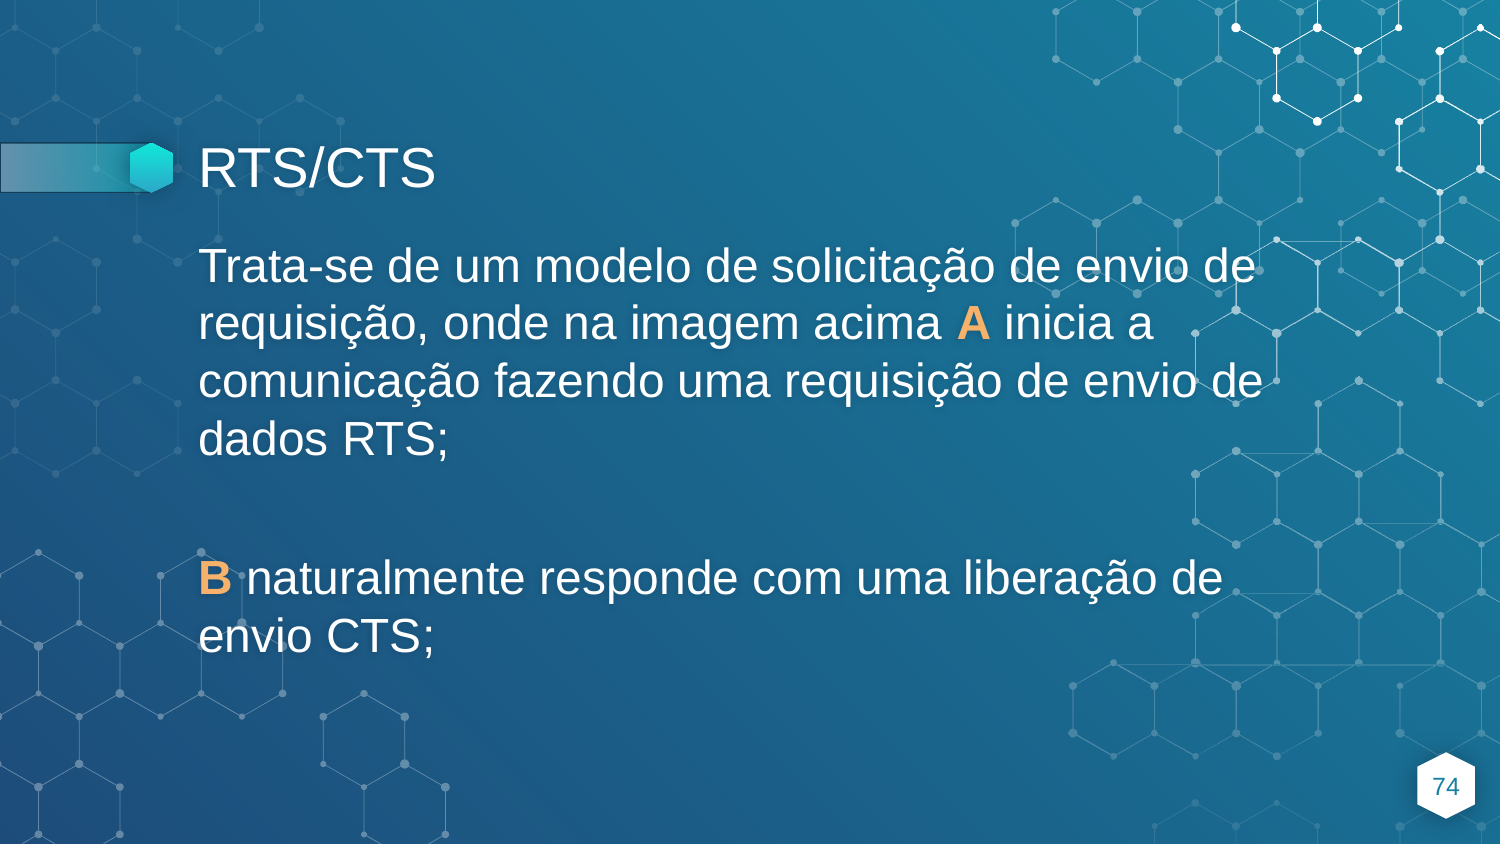

# RTS/CTS
Trata-se de um modelo de solicitação de envio de requisição, onde na imagem acima A inicia a comunicação fazendo uma requisição de envio de dados RTS;

B naturalmente responde com uma liberação de envio CTS;

74